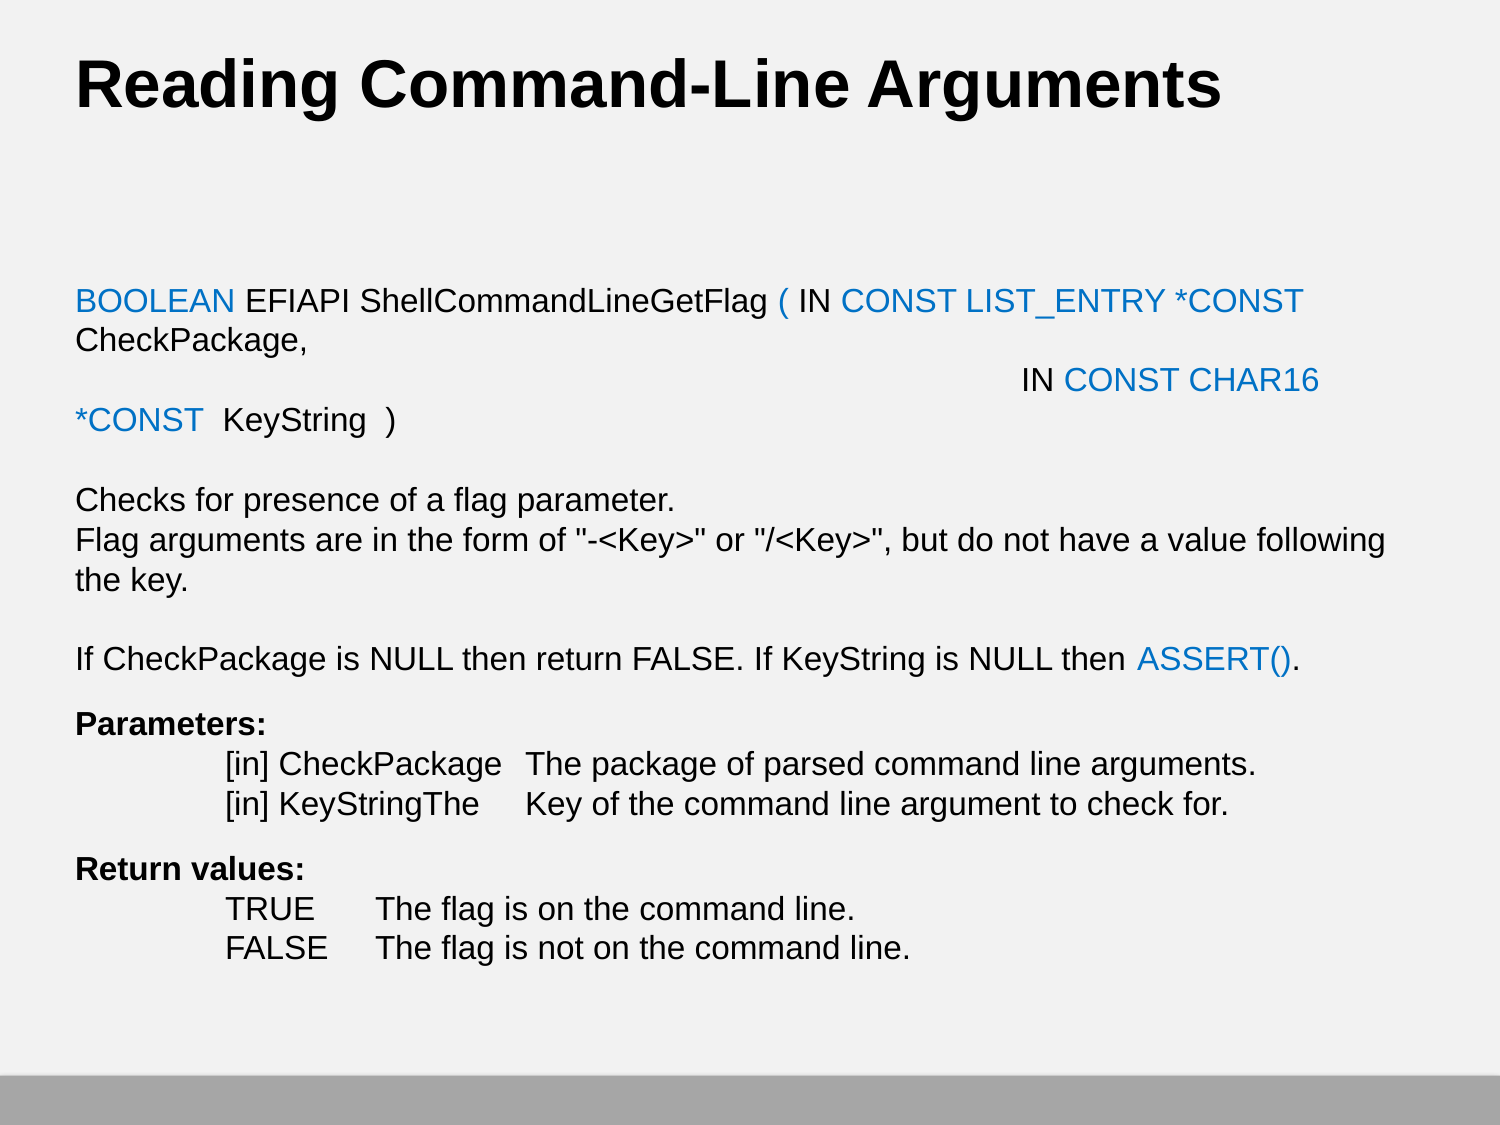

# Reading Command-Line Arguments
BOOLEAN EFIAPI ShellCommandLineGetFlag ( IN CONST LIST_ENTRY *CONST  CheckPackage,
						     IN CONST CHAR16 *CONST  KeyString  )

Checks for presence of a flag parameter.
Flag arguments are in the form of "-<Key>" or "/<Key>", but do not have a value following the key.

If CheckPackage is NULL then return FALSE. If KeyString is NULL then ASSERT().
Parameters:
	[in] CheckPackage	The package of parsed command line arguments.
	[in] KeyStringThe 	Key of the command line argument to check for.
Return values:
	TRUE	The flag is on the command line.
	FALSE	The flag is not on the command line.